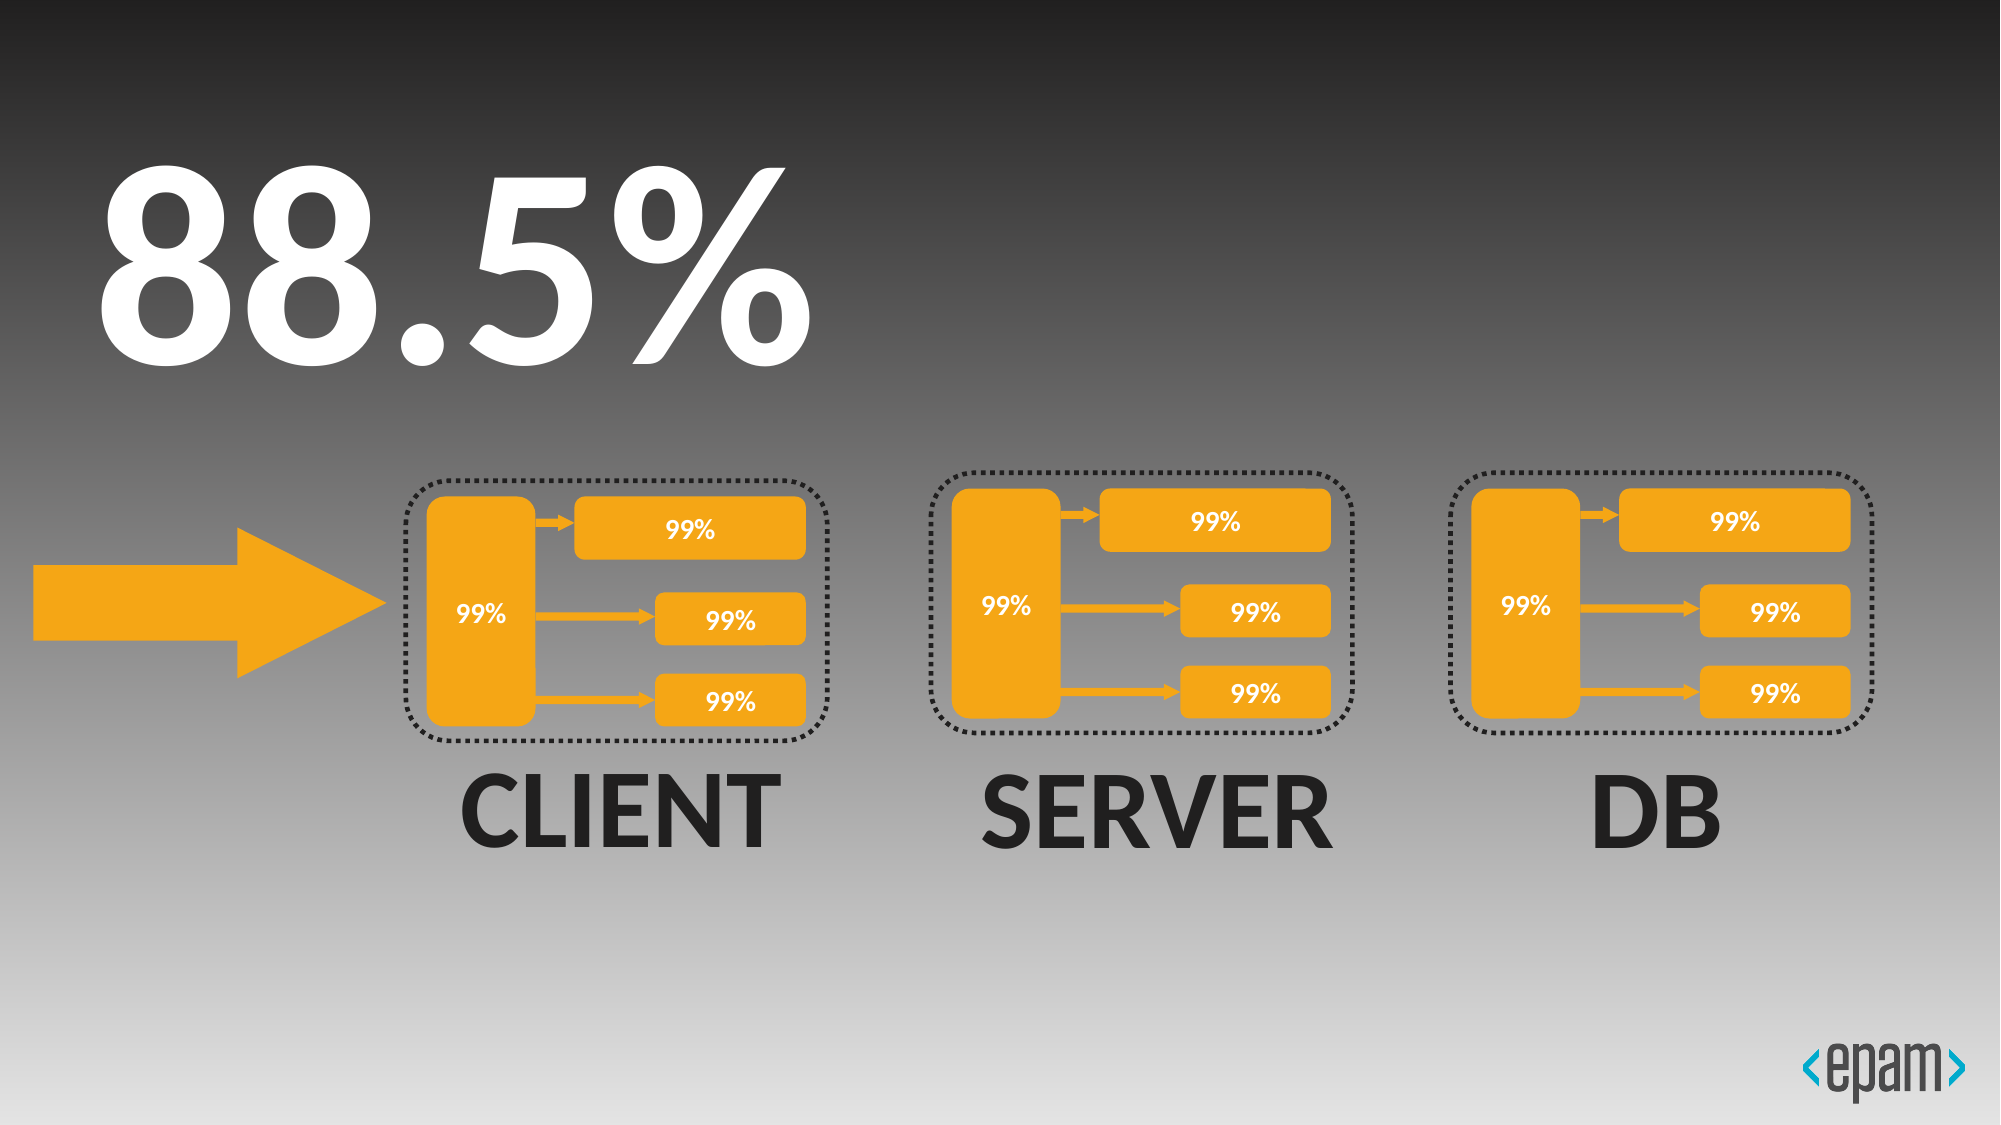

88.5%

99%
99%

99%

99%

99%
99%

99%

99%

99%
99%

99%

99%

CLIENT
SERVER
DB